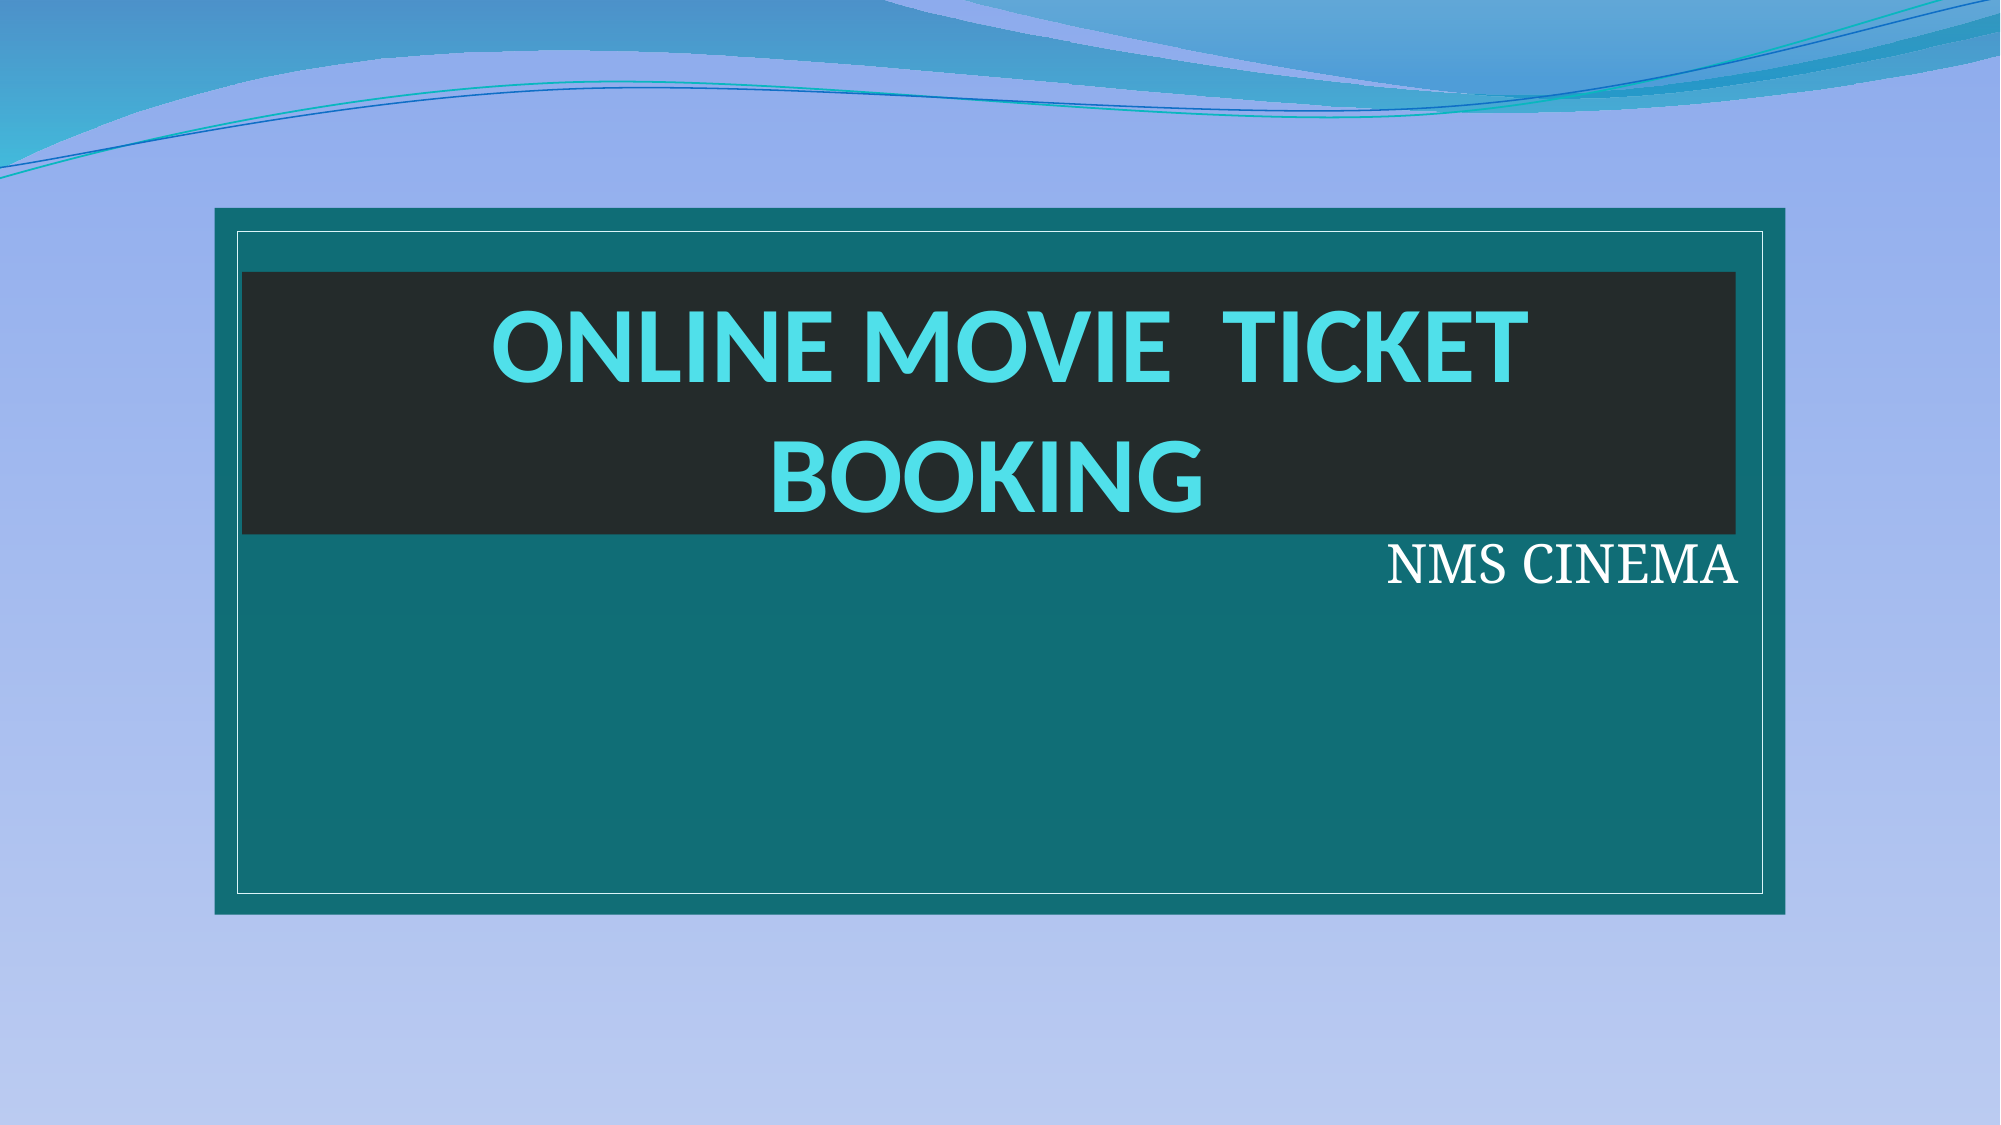

# ONLINE MOVIE  TICKET BOOKING
NMS CINEMA